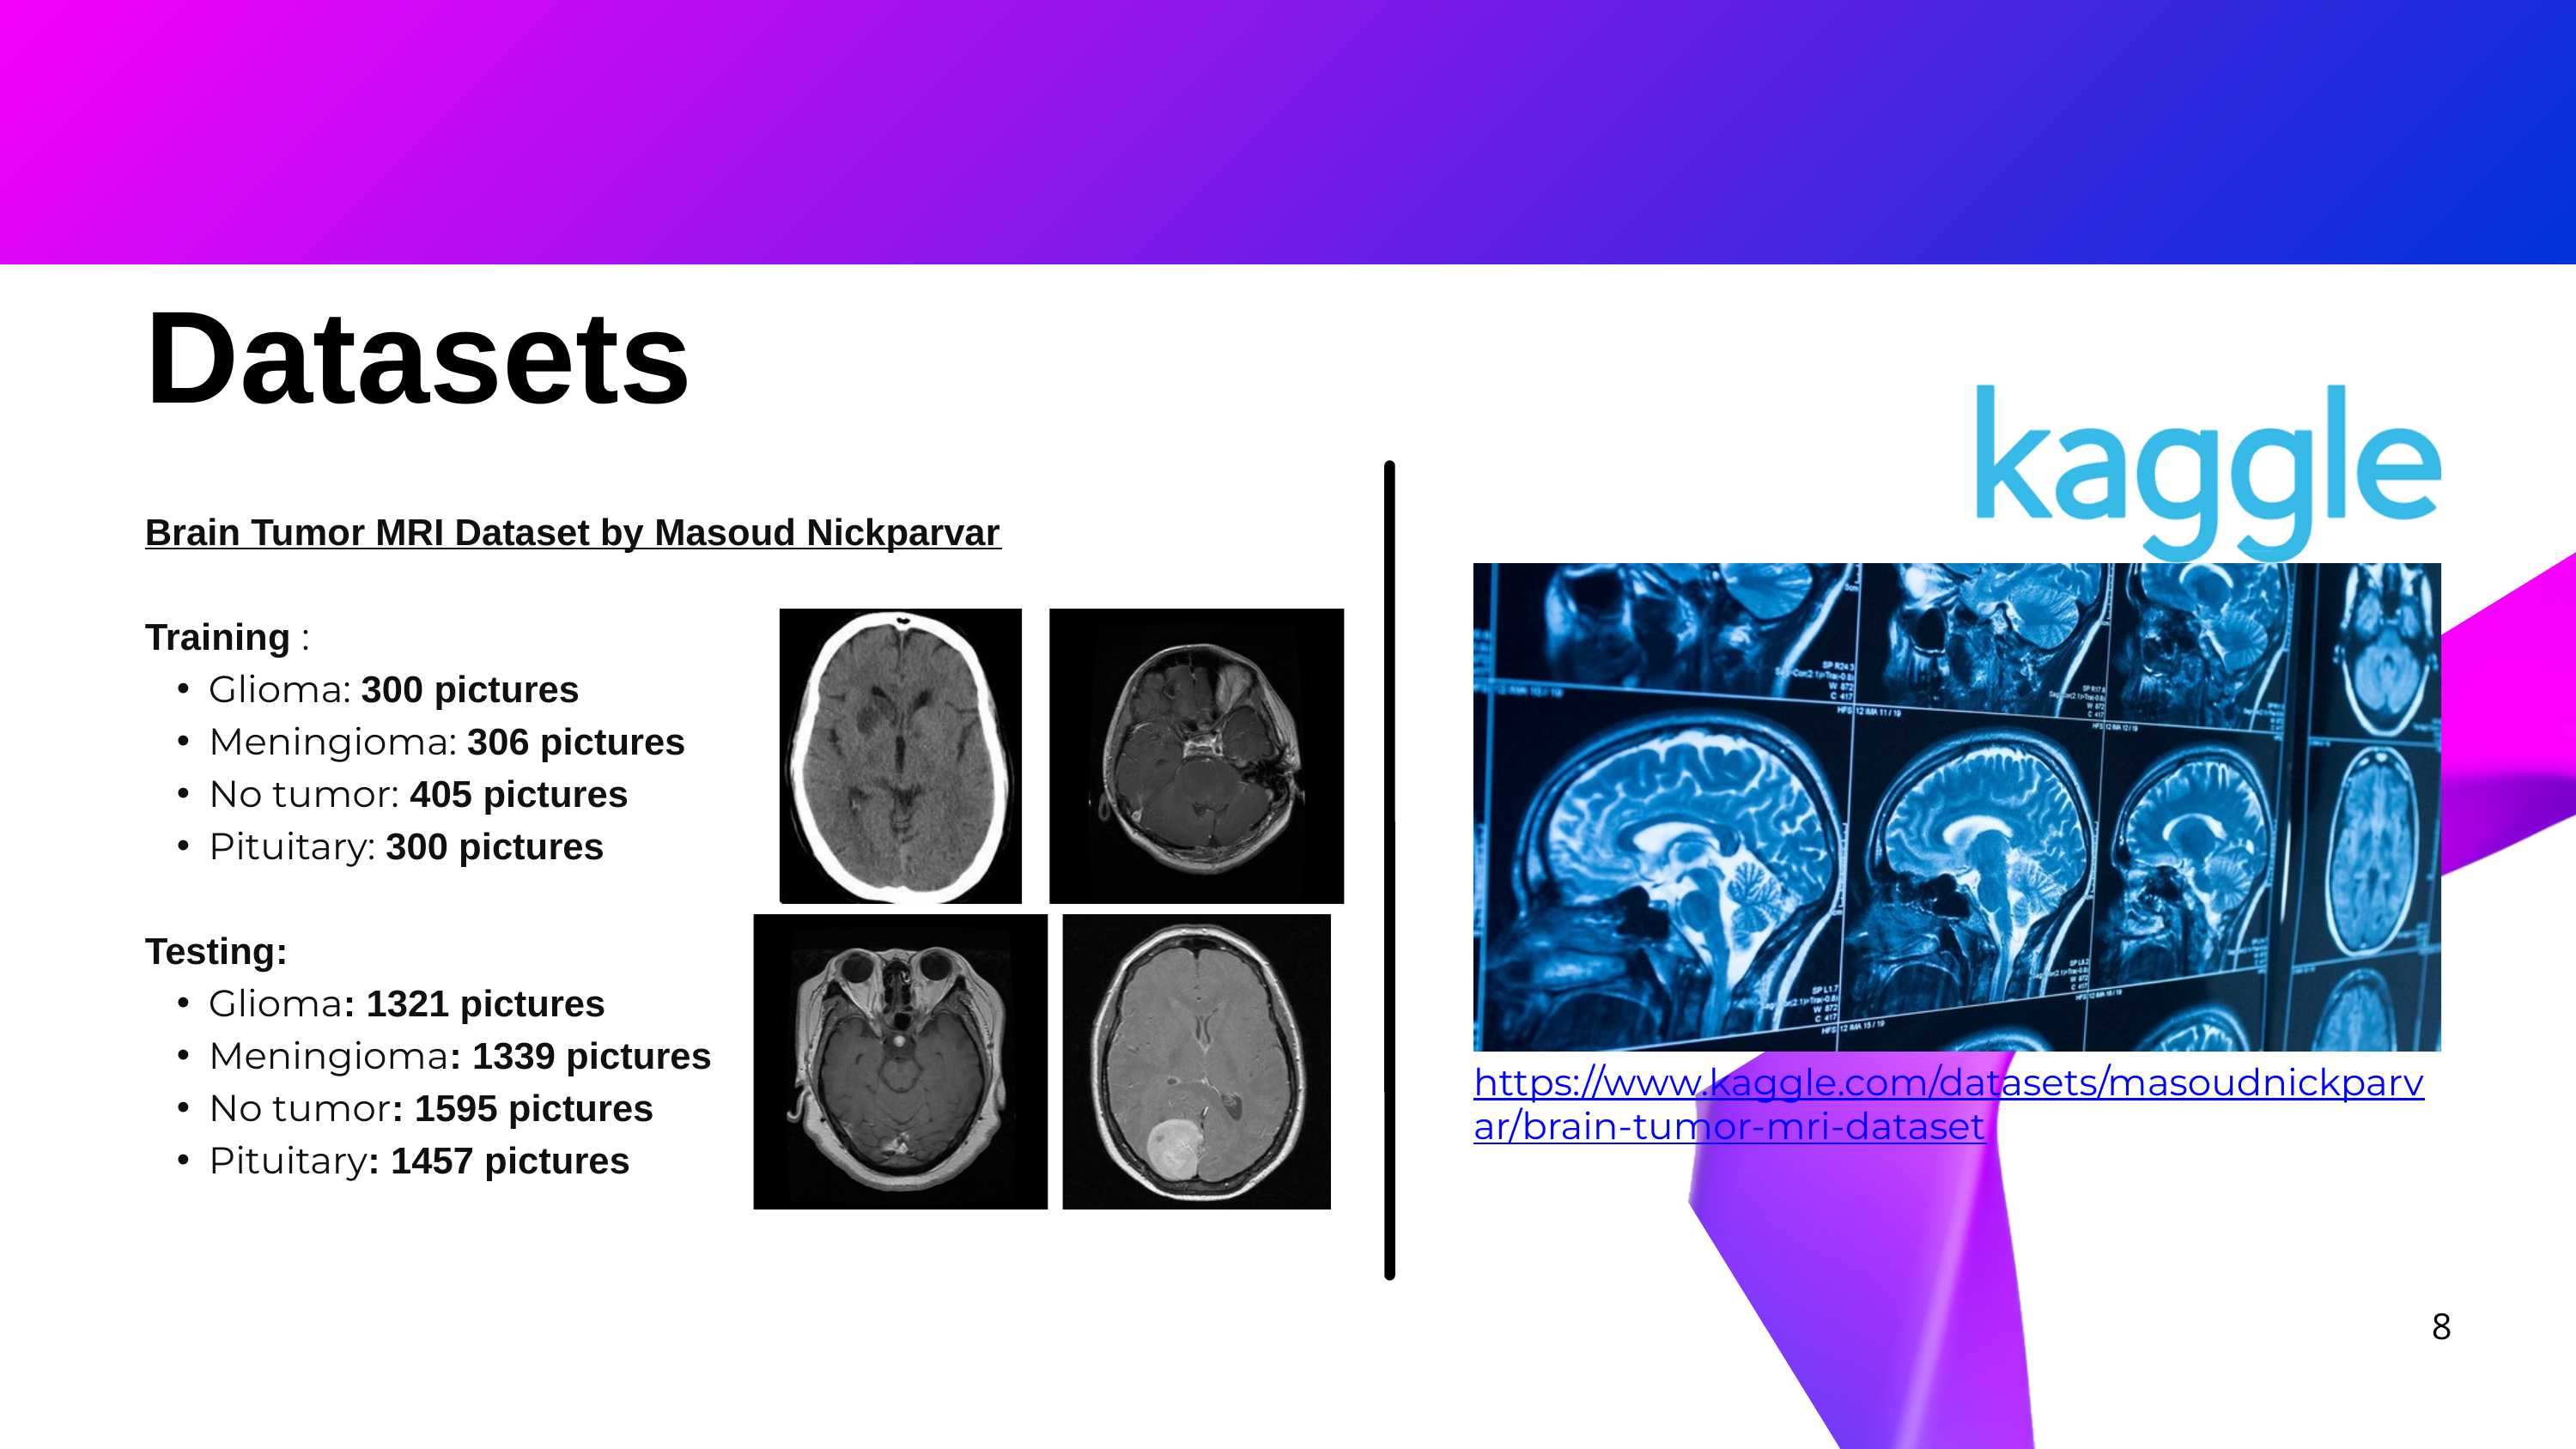

Datasets

Brain Tumor MRI Dataset by Masoud Nickparvar

Training :
Glioma: 300 pictures
Meningioma: 306 pictures
No tumor: 405 pictures
Pituitary: 300 pictures

Testing:
Glioma: 1321 pictures
Meningioma: 1339 pictures
No tumor: 1595 pictures
Pituitary: 1457 pictures

https://www.kaggle.com/datasets/masoudnickparvar/brain-tumor-mri-dataset
8